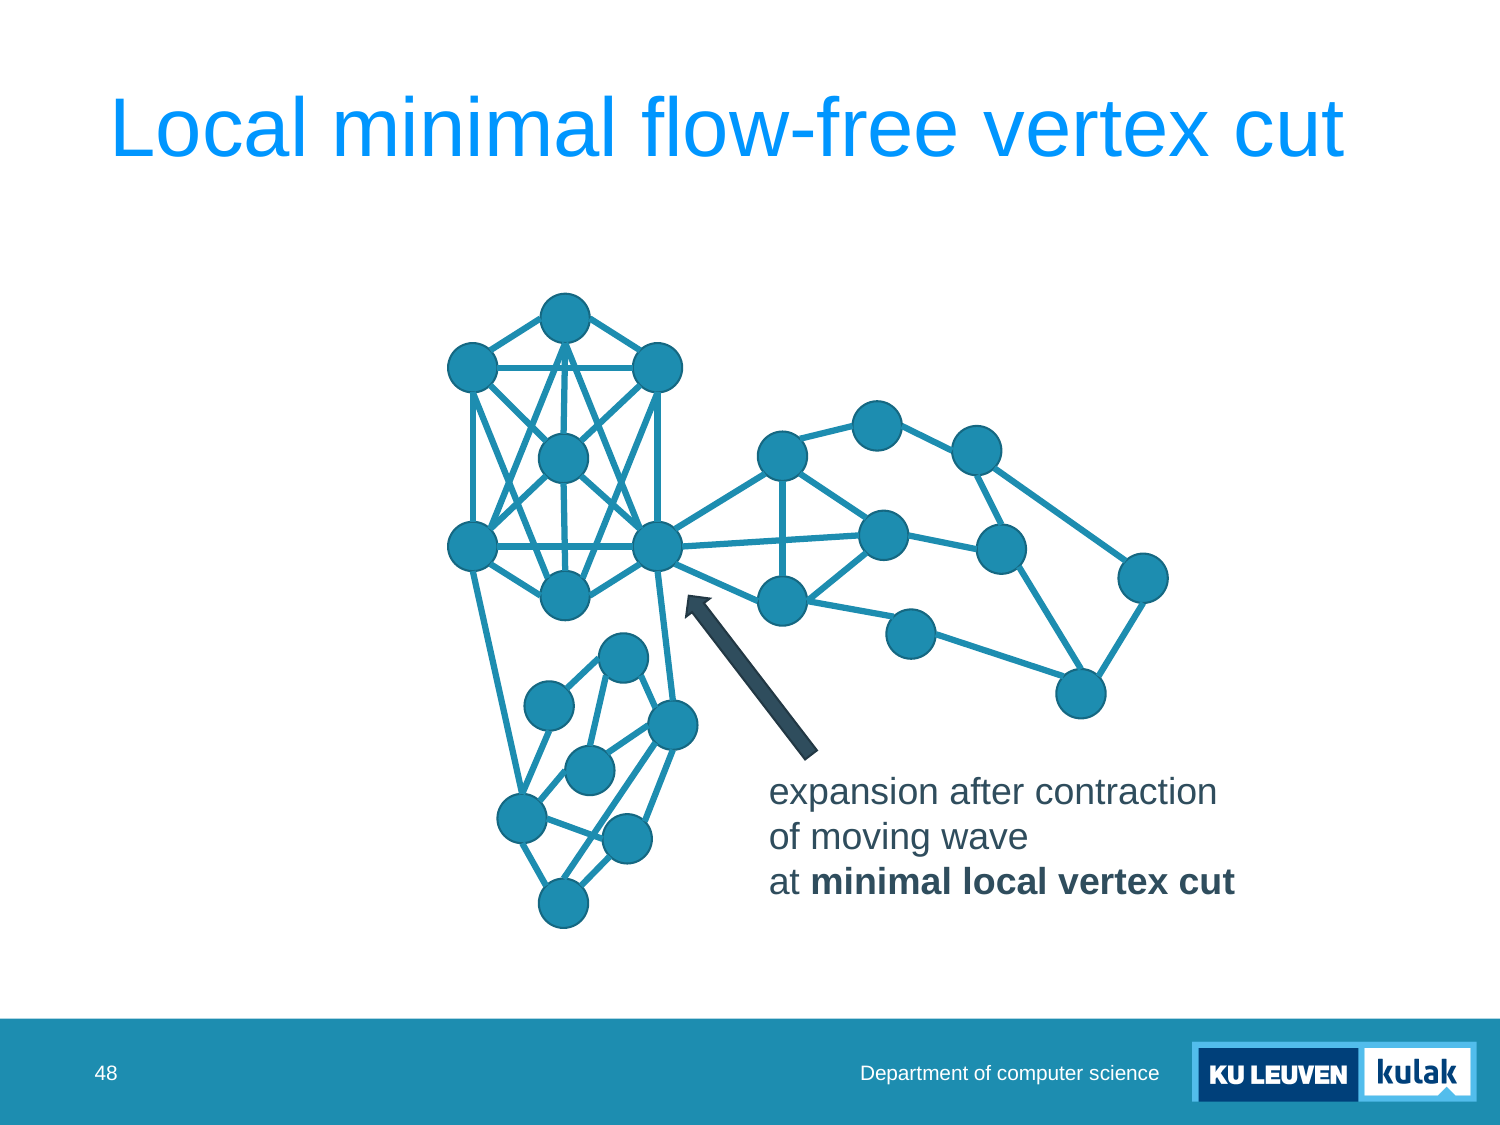

# Local minimal flow-free vertex cut

expansion after contraction
of moving wave
at minimal local vertex cut

Department of computer science
48